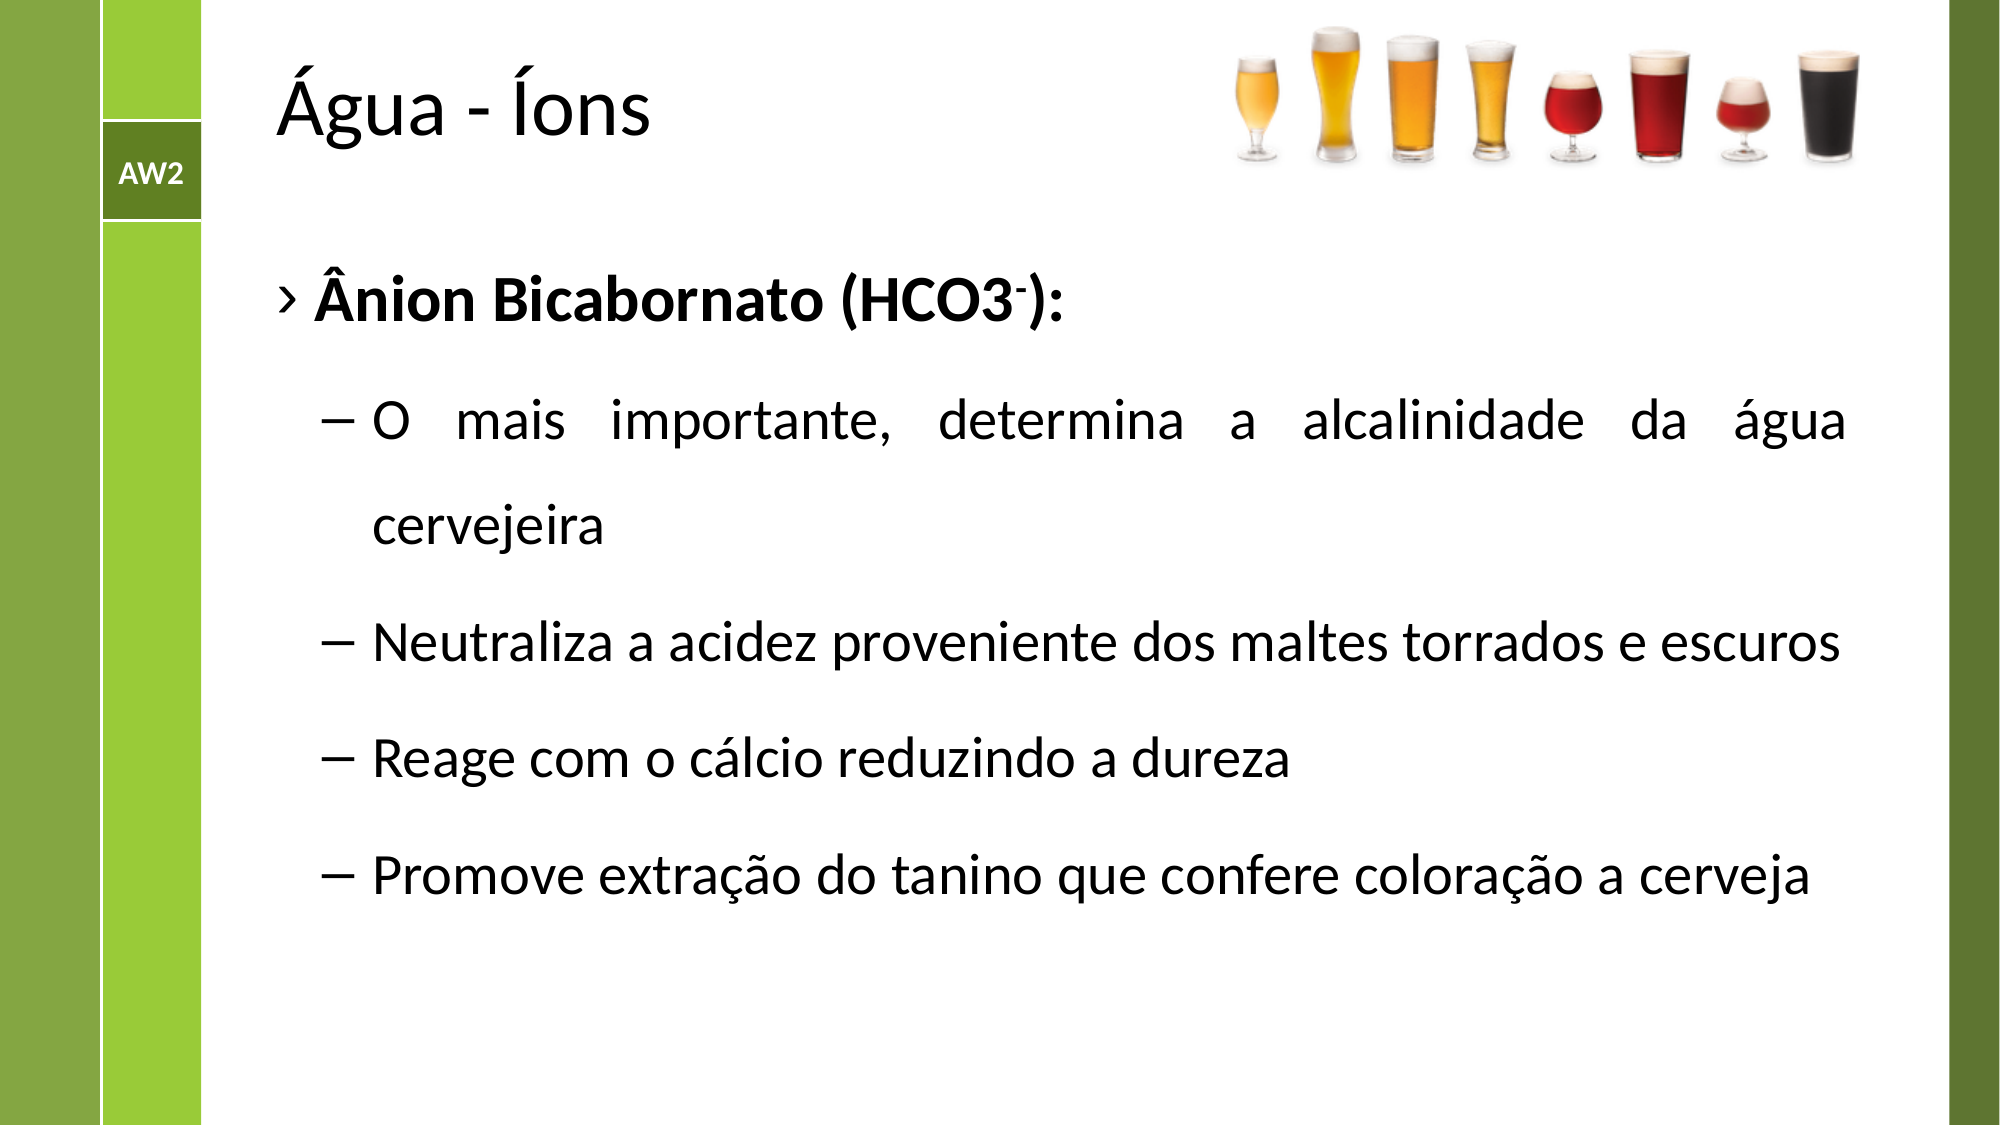

# Água - Íons
Ânion Bicabornato (HCO3-):
O mais importante, determina a alcalinidade da água cervejeira
Neutraliza a acidez proveniente dos maltes torrados e escuros
Reage com o cálcio reduzindo a dureza
Promove extração do tanino que confere coloração a cerveja